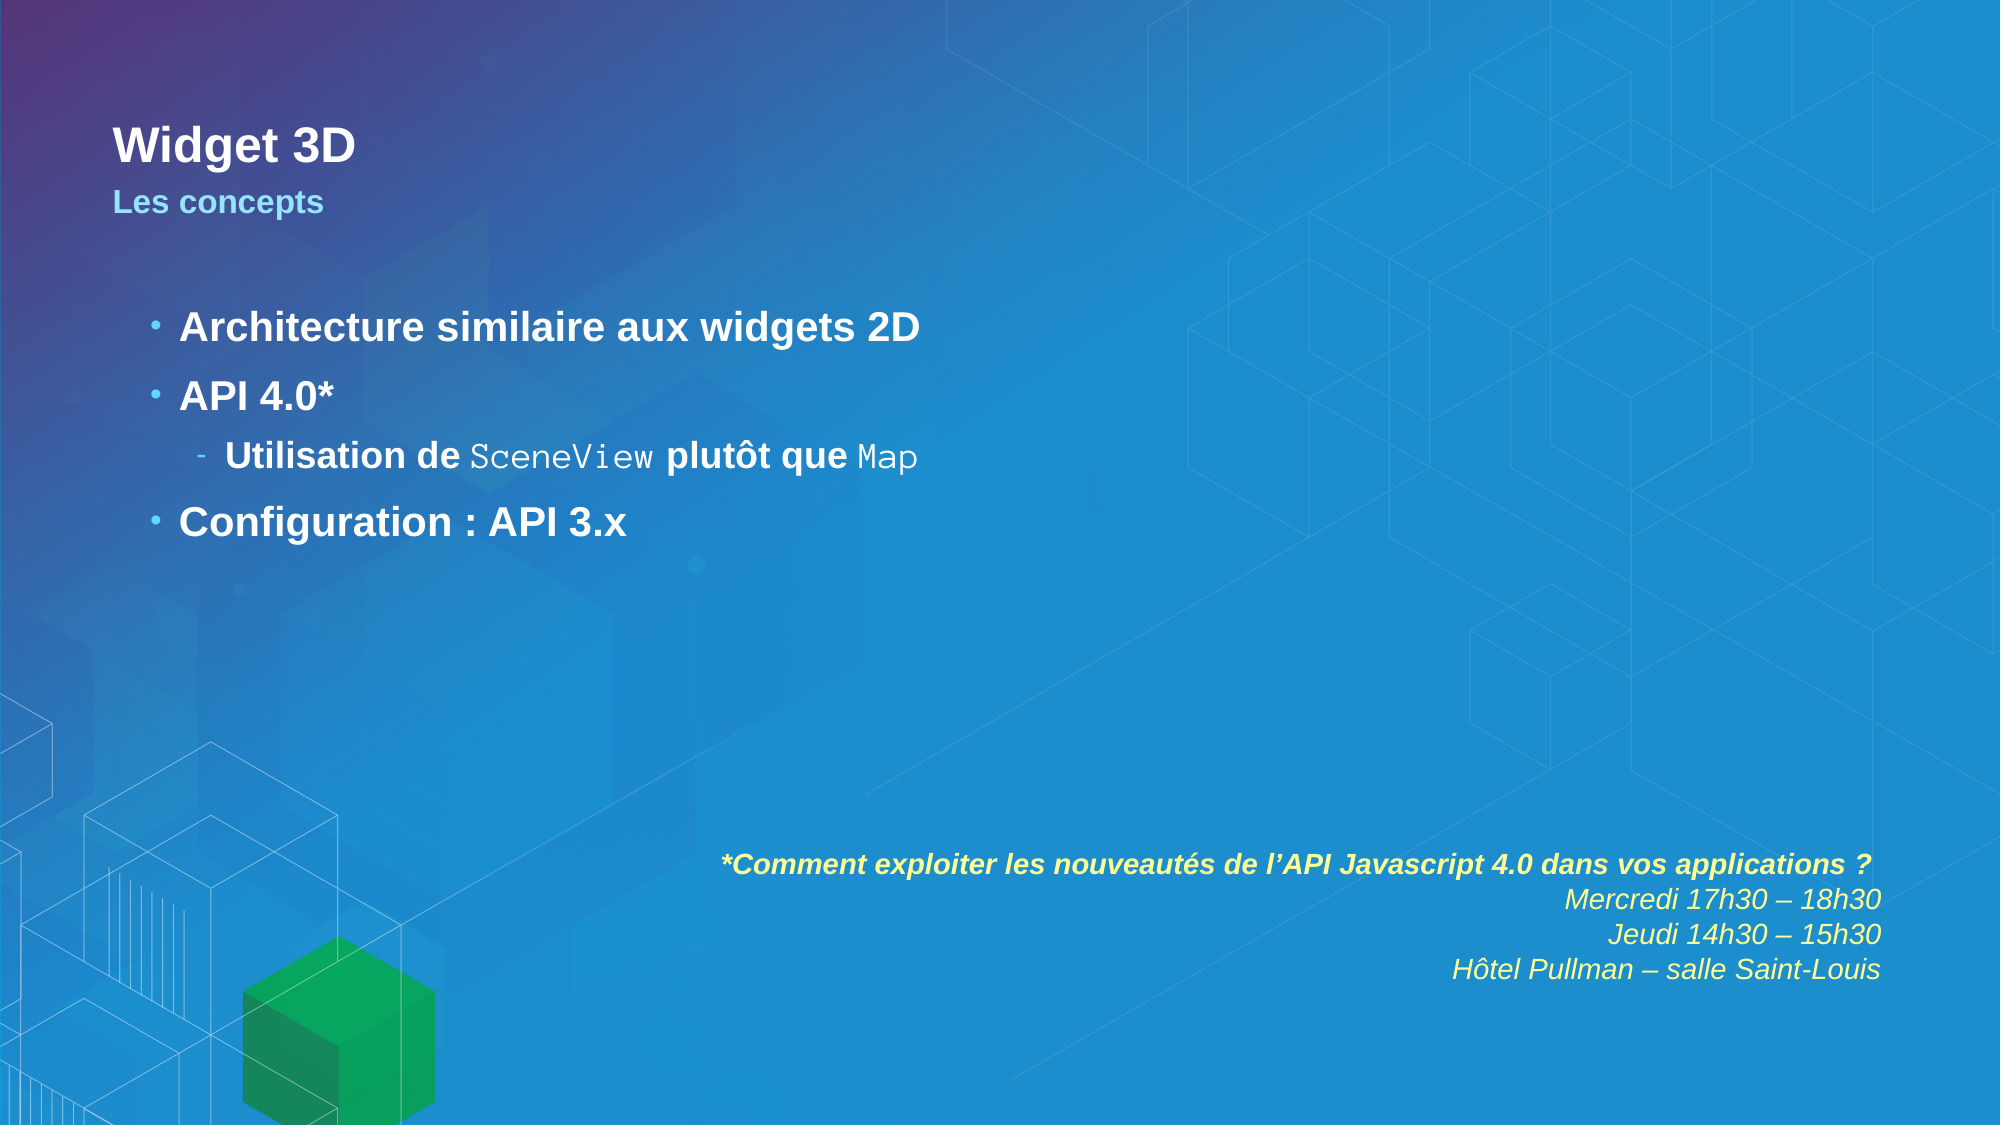

# Widget 3D
Les concepts
Architecture similaire aux widgets 2D
API 4.0*
Utilisation de SceneView plutôt que Map
Configuration : API 3.x

*Comment exploiter les nouveautés de l’API Javascript 4.0 dans vos applications ?
Mercredi 17h30 – 18h30
Jeudi 14h30 – 15h30
Hôtel Pullman – salle Saint-Louis